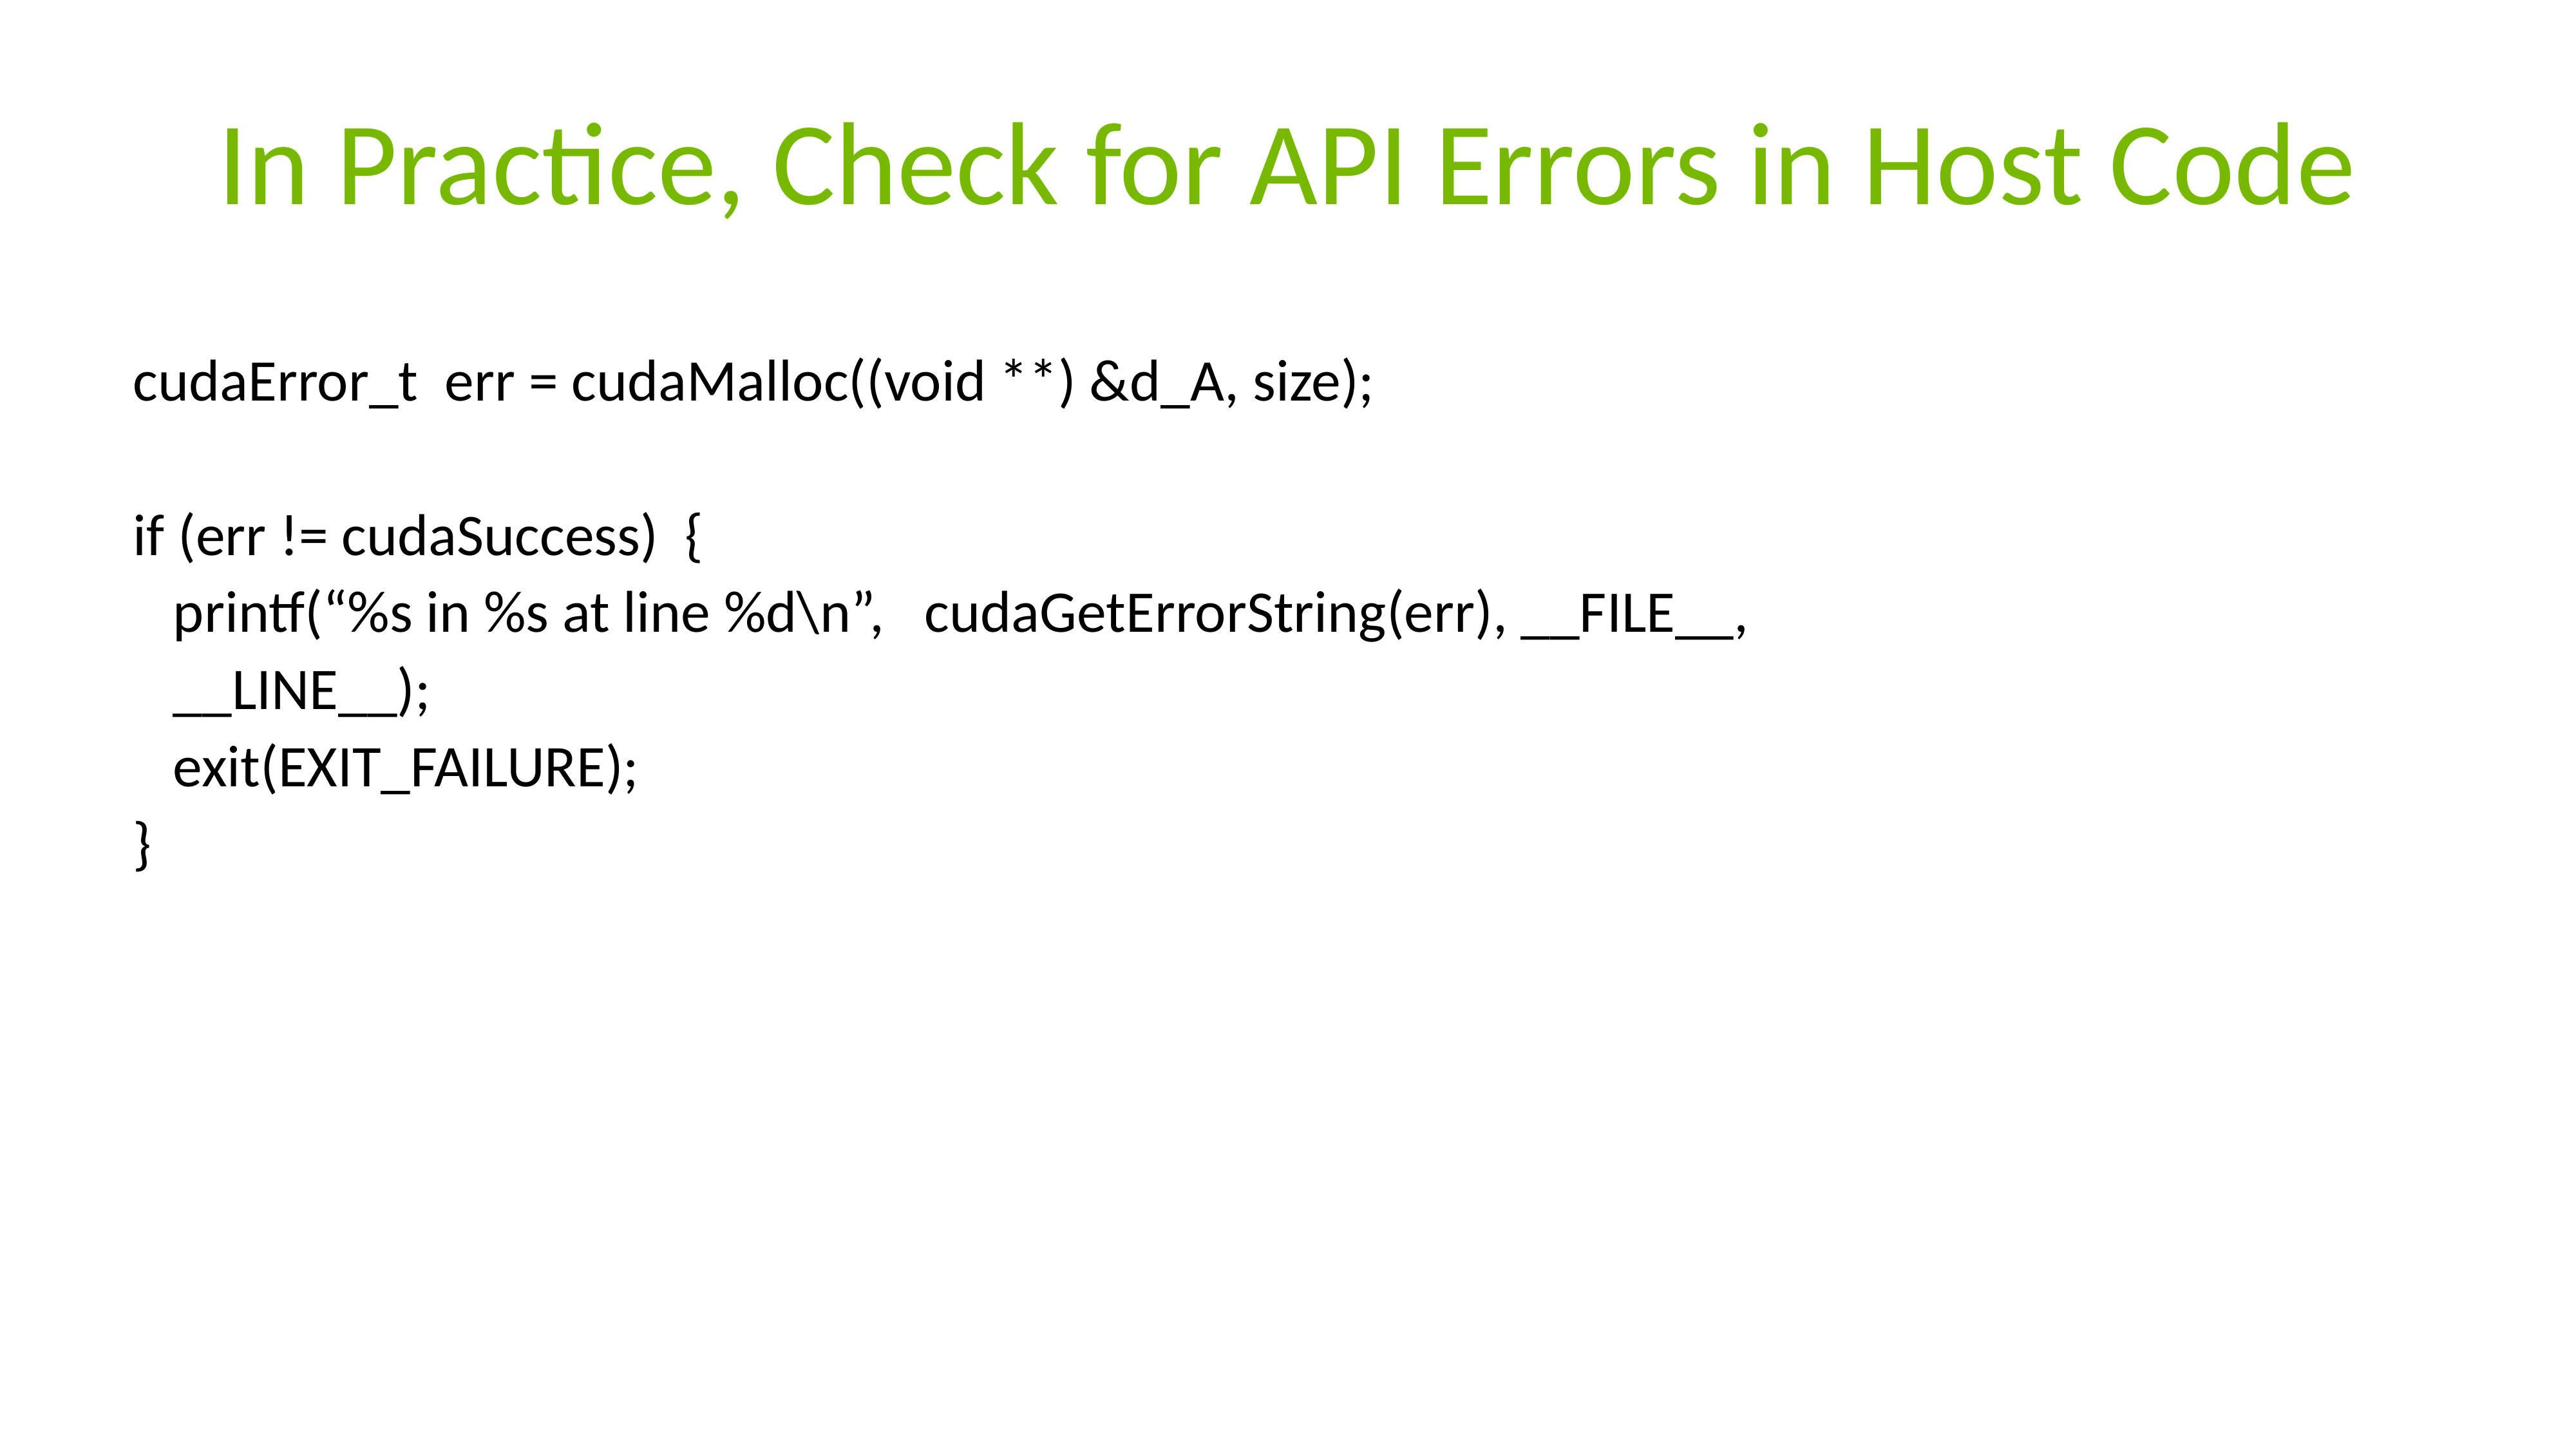

# In Practice, Check for API Errors in Host Code
cudaError_t  err = cudaMalloc((void **) &d_A, size);

if (err != cudaSuccess)  {
   printf(“%s in %s at line %d\n”,   cudaGetErrorString(err), __FILE__,
   __LINE__);
   exit(EXIT_FAILURE);
}